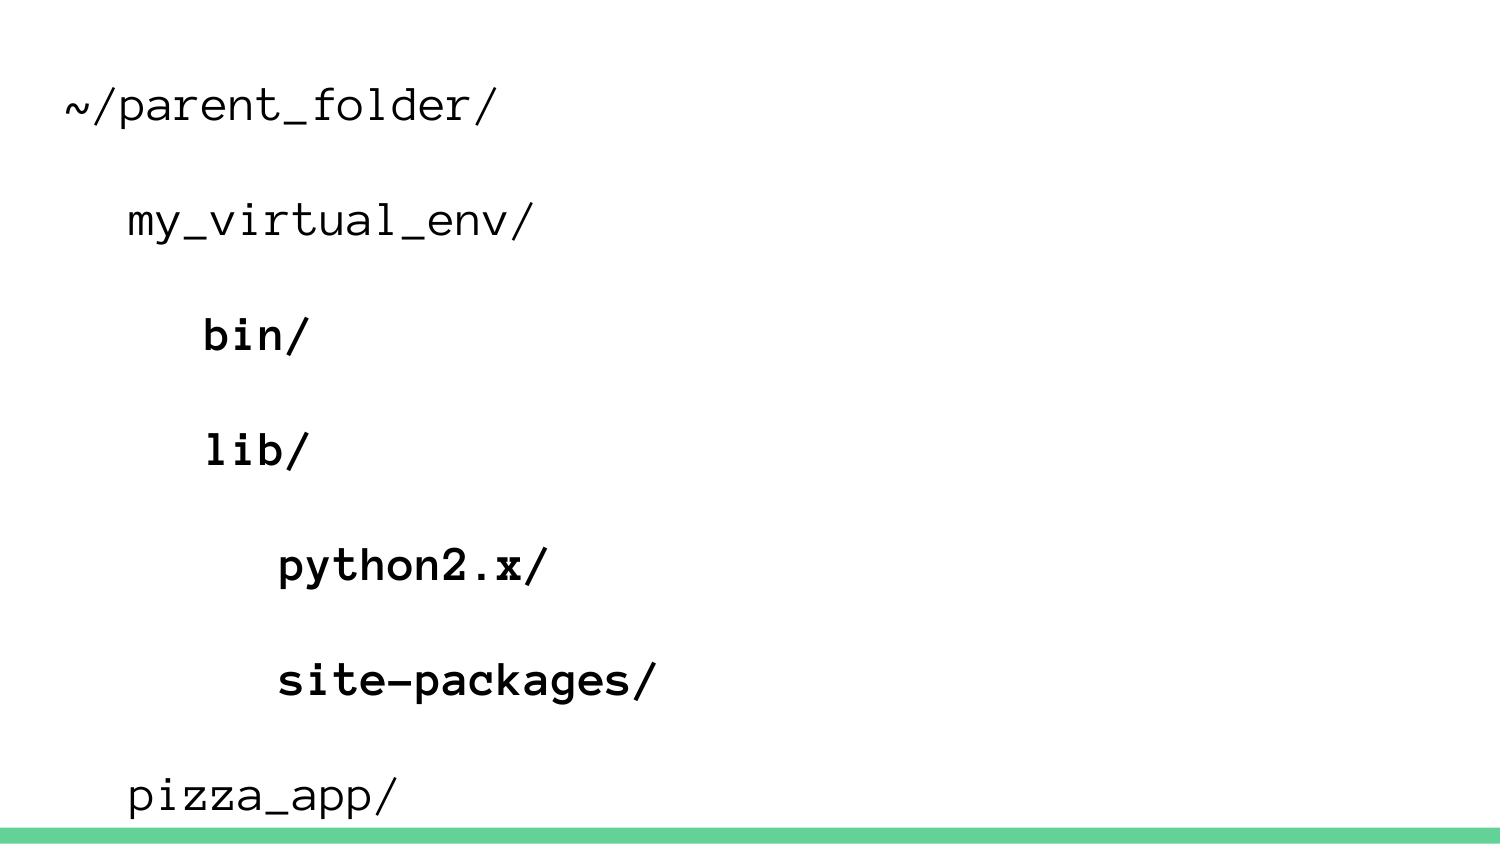

~/parent_folder/
my_virtual_env/
bin/
lib/
python2.x/
site-packages/
pizza_app/
...